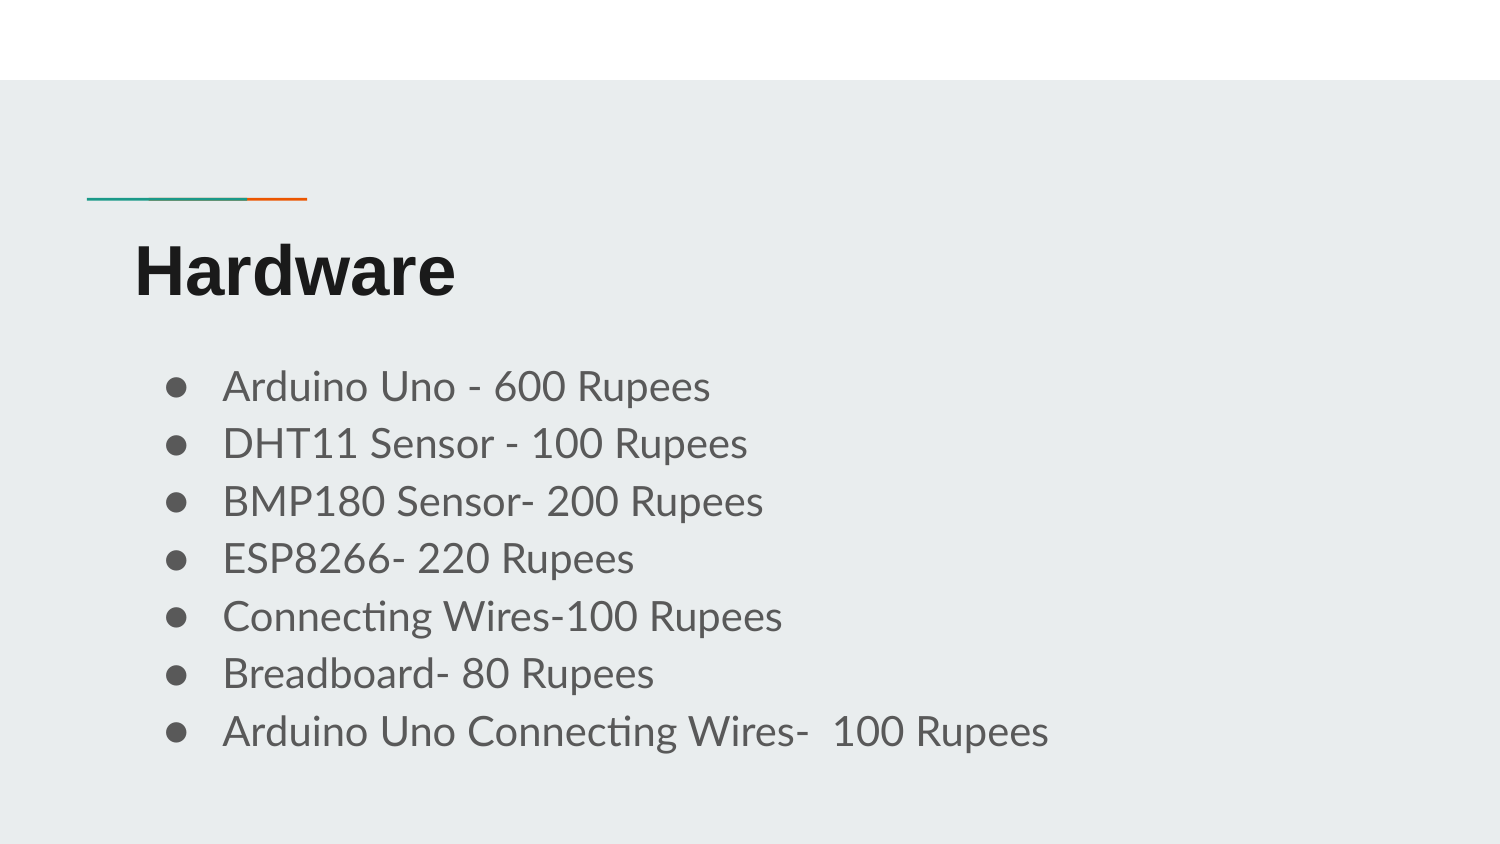

# Hardware
Arduino Uno - 600 Rupees
DHT11 Sensor - 100 Rupees
BMP180 Sensor- 200 Rupees
ESP8266- 220 Rupees
Connecting Wires-100 Rupees
Breadboard- 80 Rupees
Arduino Uno Connecting Wires-  100 Rupees